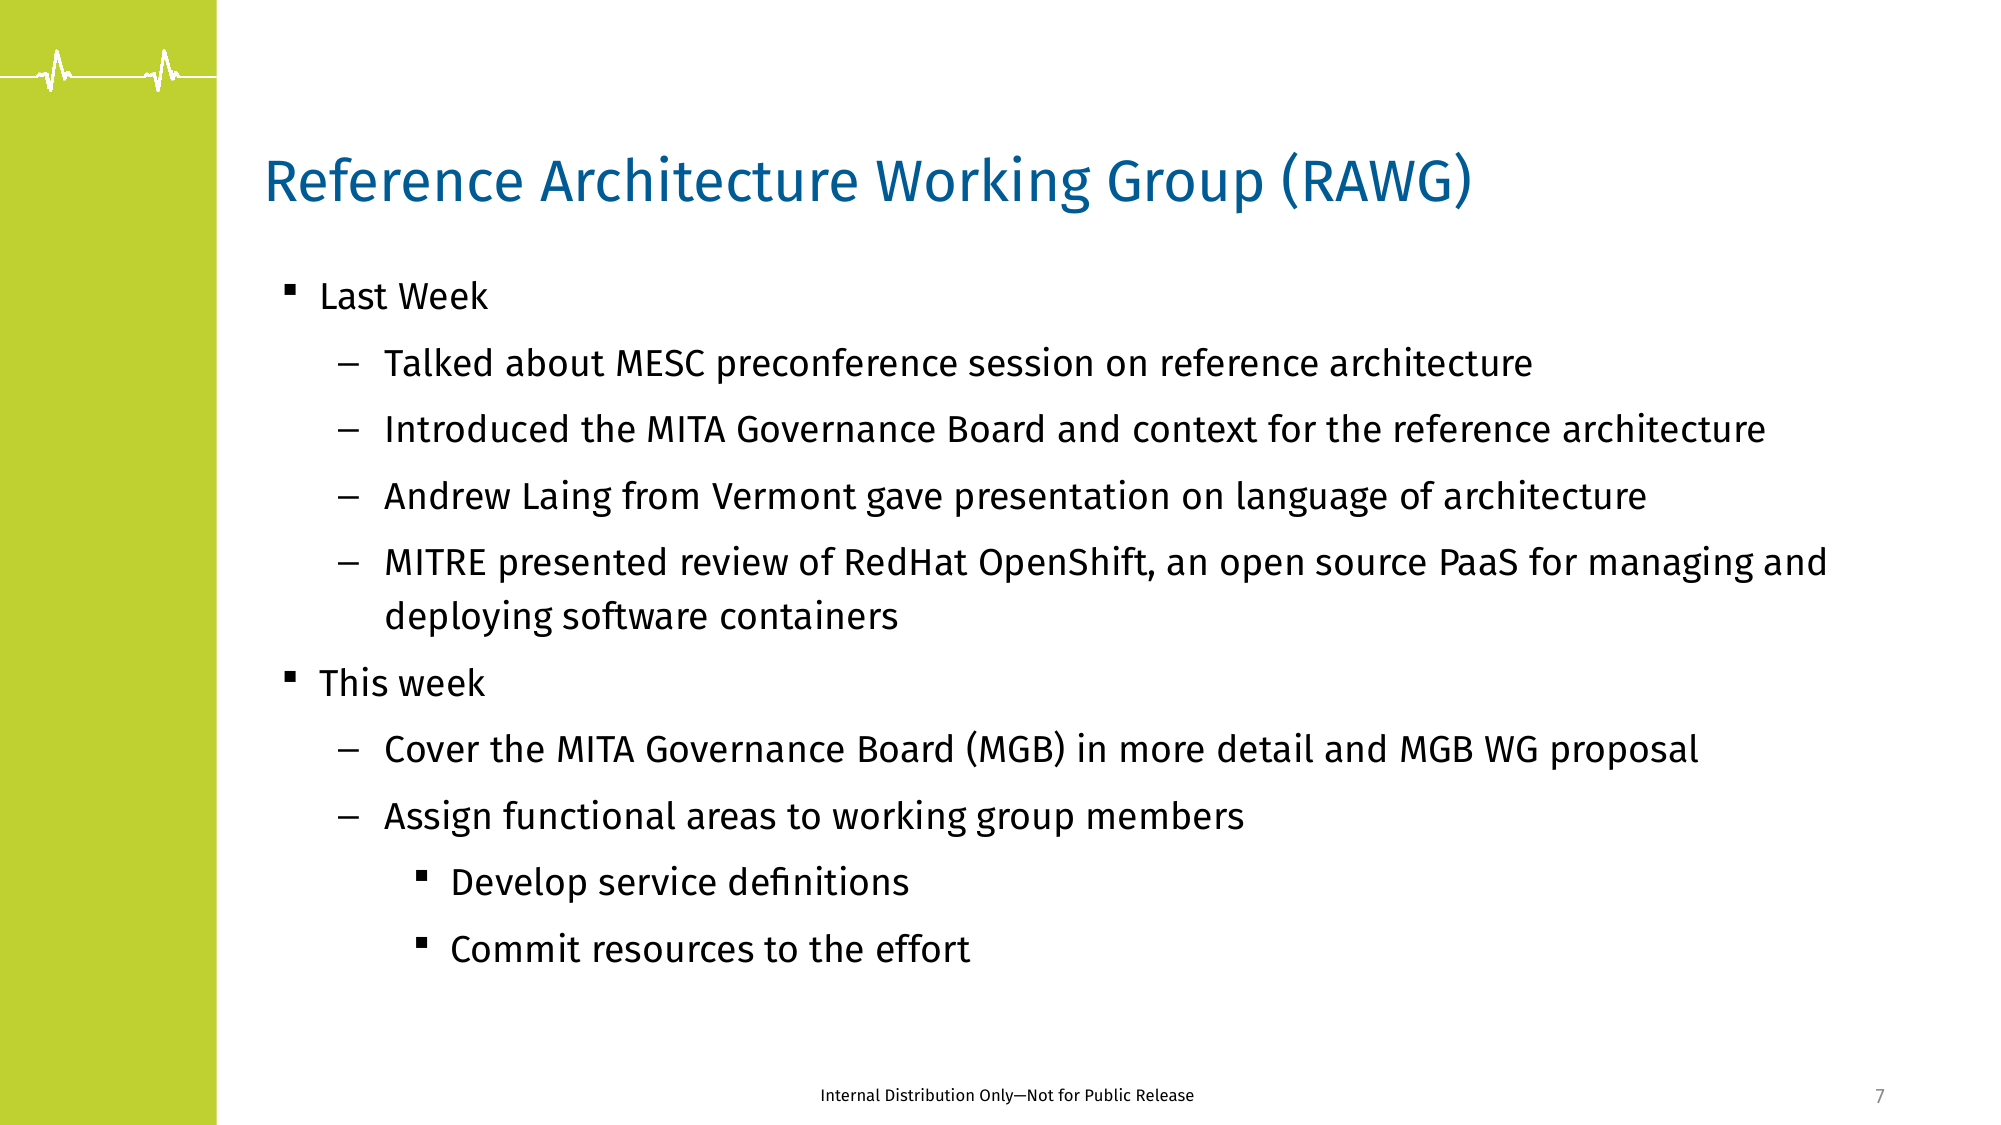

# Reference Architecture Working Group (RAWG)
Last Week
Talked about MESC preconference session on reference architecture
Introduced the MITA Governance Board and context for the reference architecture
Andrew Laing from Vermont gave presentation on language of architecture
MITRE presented review of RedHat OpenShift, an open source PaaS for managing and deploying software containers
This week
Cover the MITA Governance Board (MGB) in more detail and MGB WG proposal
Assign functional areas to working group members
Develop service definitions
Commit resources to the effort
7